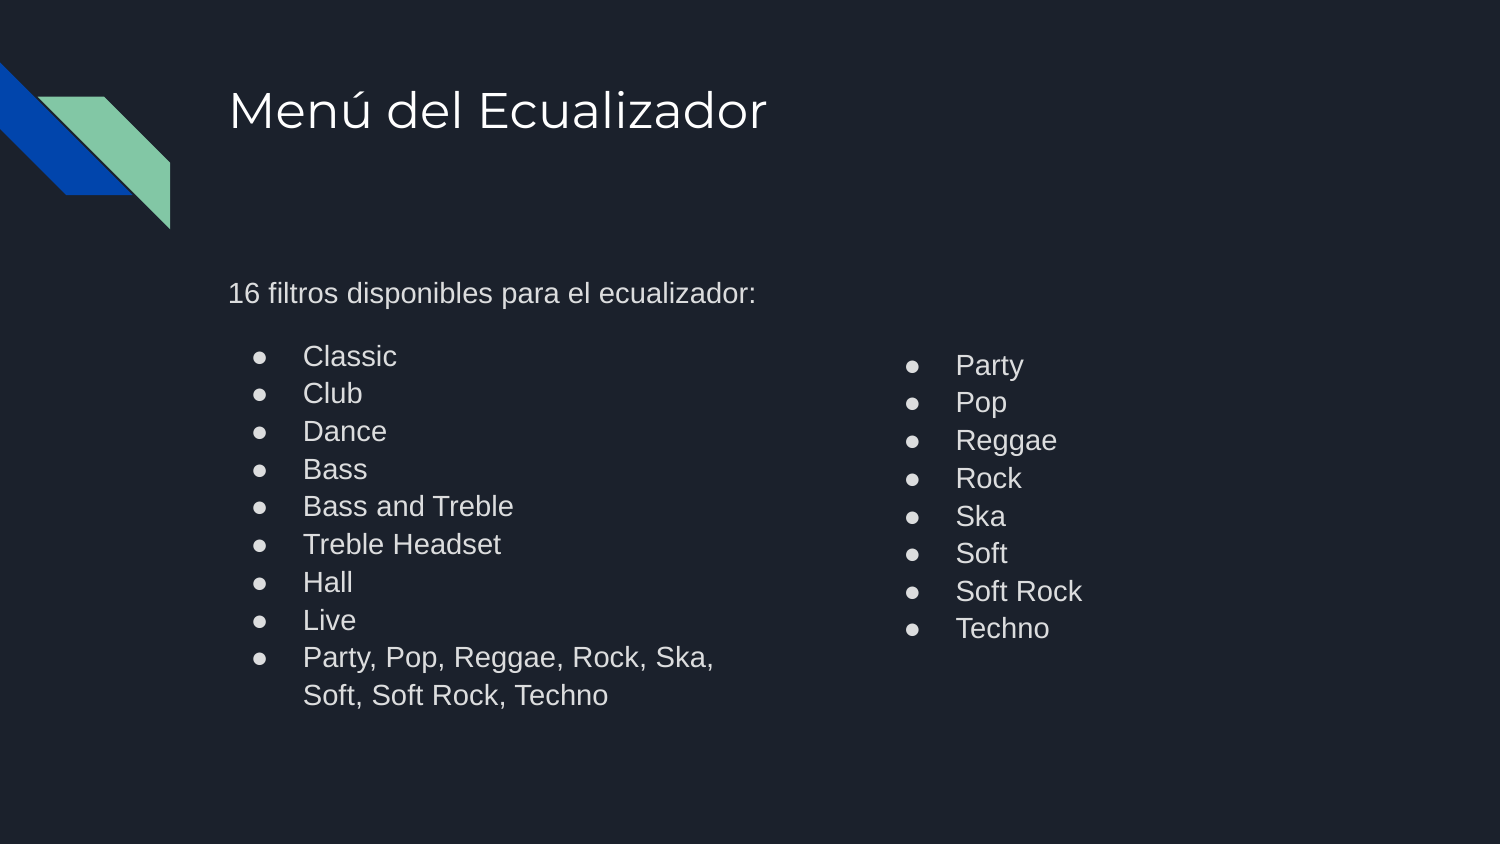

# Menú del Ecualizador
16 filtros disponibles para el ecualizador:
Classic
Club
Dance
Bass
Bass and Treble
Treble Headset
Hall
Live
Party, Pop, Reggae, Rock, Ska, Soft, Soft Rock, Techno

Party
Pop
Reggae
Rock
Ska
Soft
Soft Rock
Techno